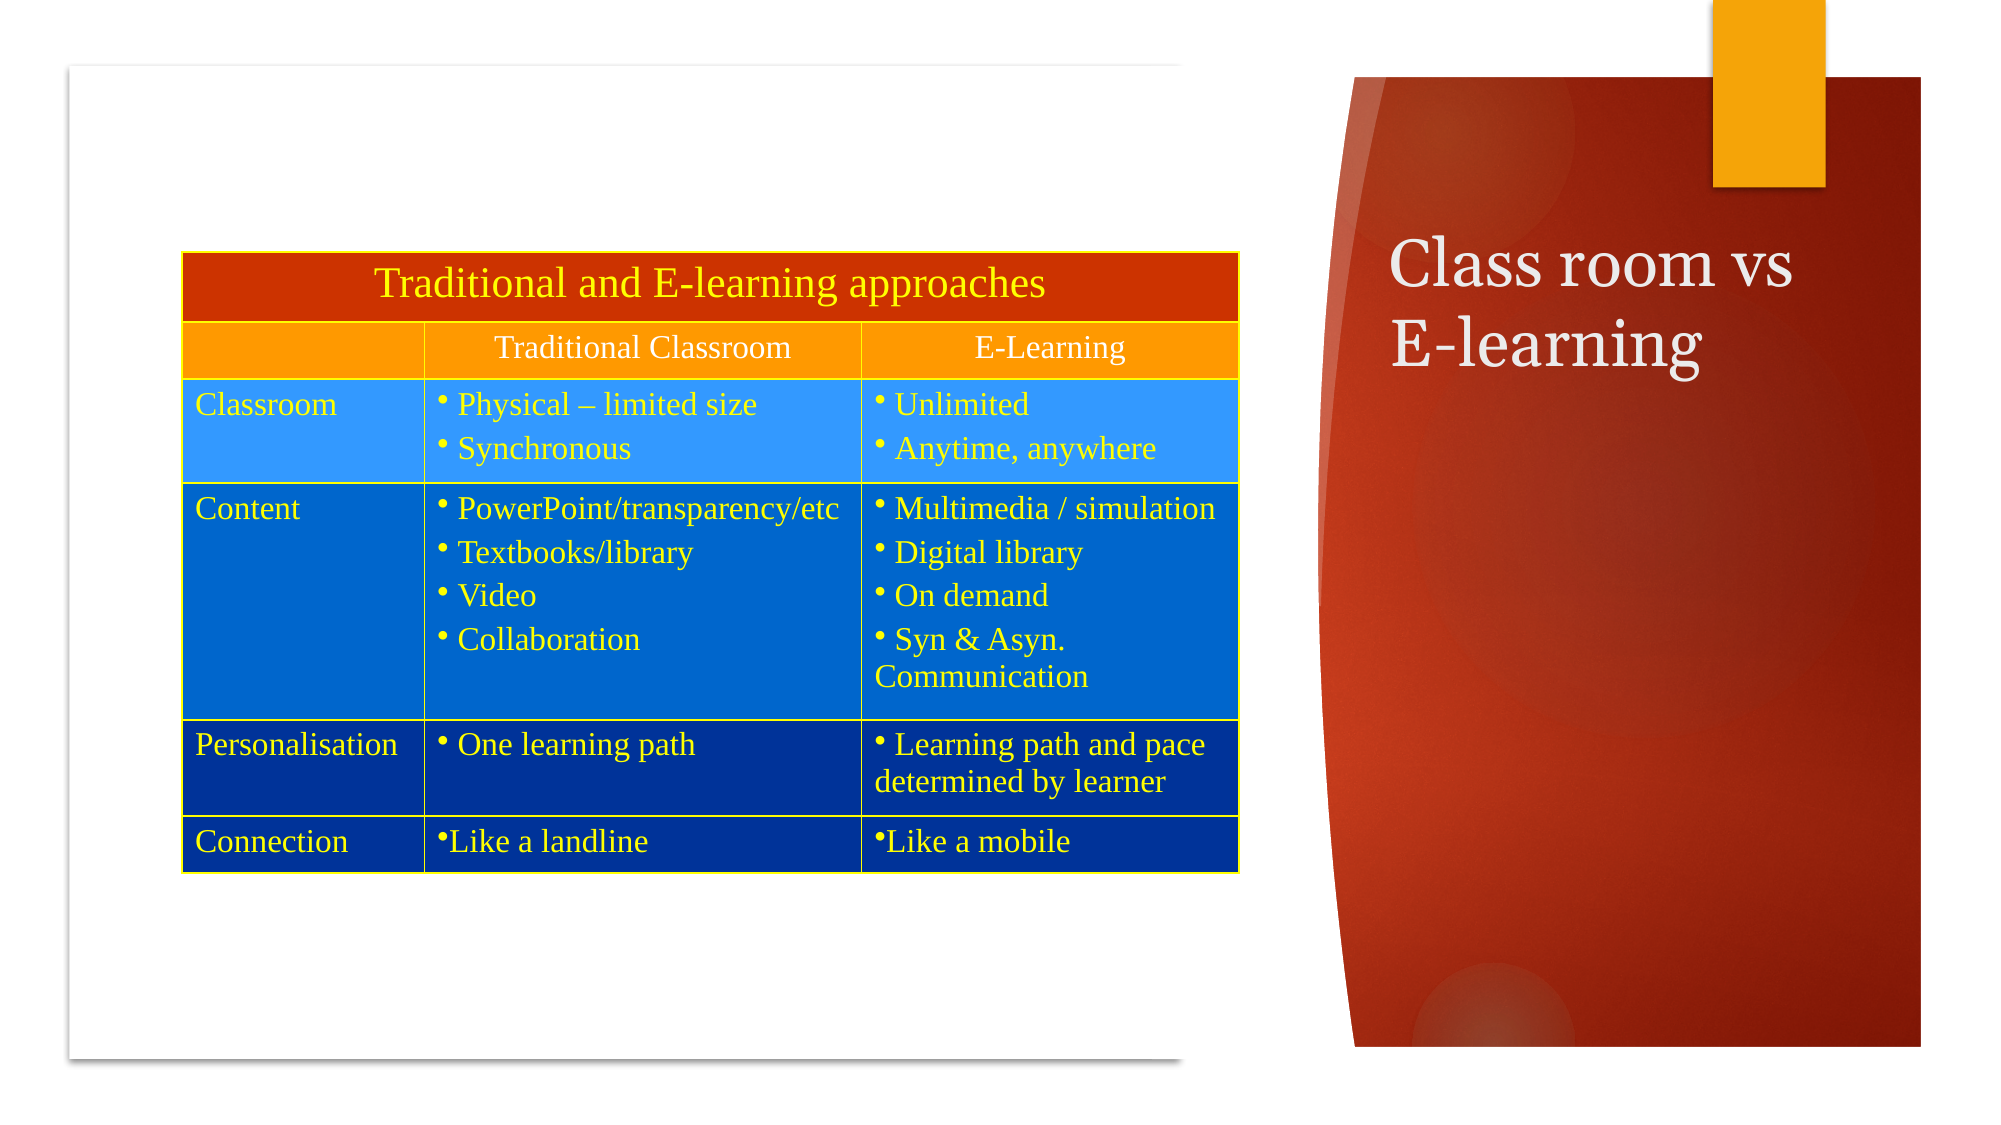

# Class room vs E-learning
| Traditional and E-learning approaches |  |  |
| --- | --- | --- |
|  | Traditional Classroom | E-Learning |
| Classroom | Physical – limited size Synchronous | Unlimited Anytime, anywhere |
| Content | PowerPoint/transparency/etc Textbooks/library Video Collaboration | Multimedia / simulation Digital library On demand Syn & Asyn. Communication |
| Personalisation | One learning path | Learning path and pace determined by learner |
| Connection | Like a landline | Like a mobile |